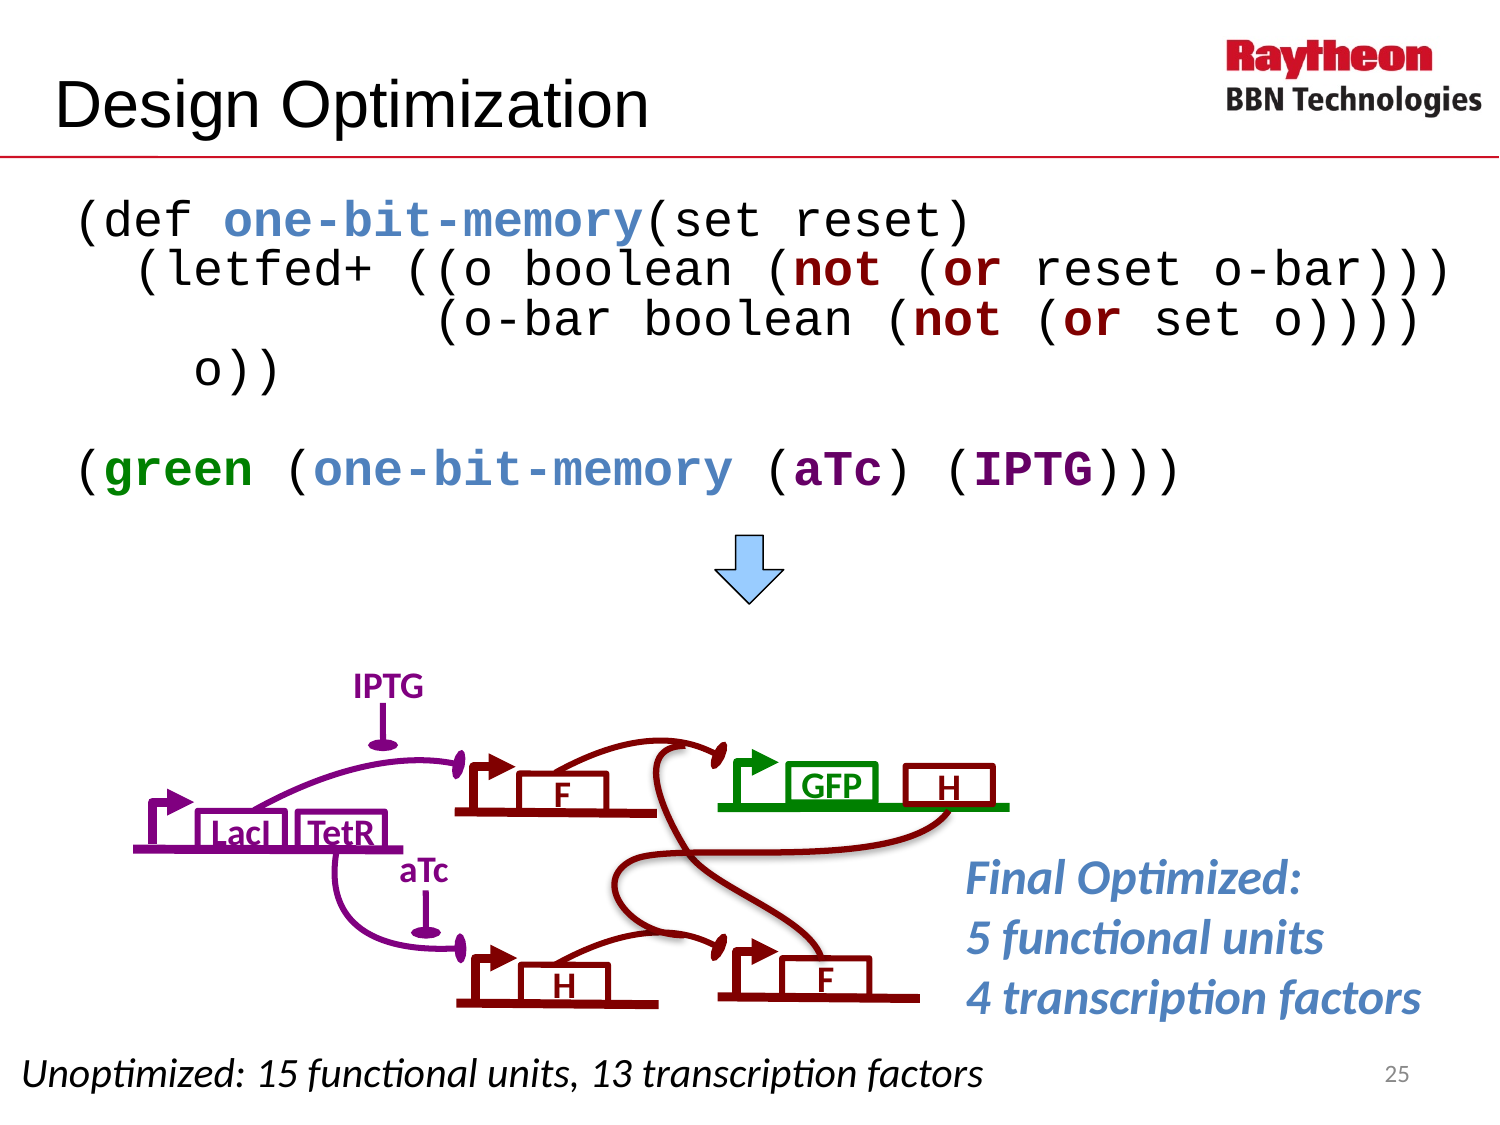

# Design Optimization
(def one-bit-memory(set reset)
  (letfed+ ((o boolean (not (or reset o-bar)))
            (o-bar boolean (not (or set o))))
    o))

(green (one-bit-memory (aTc) (IPTG)))

IPTG

GFP
H

F

LacI
TetR

Final Optimized:
5 functional units
4 transcription factors
aTc

F
H

Unoptimized: 15 functional units, 13 transcription factors
25